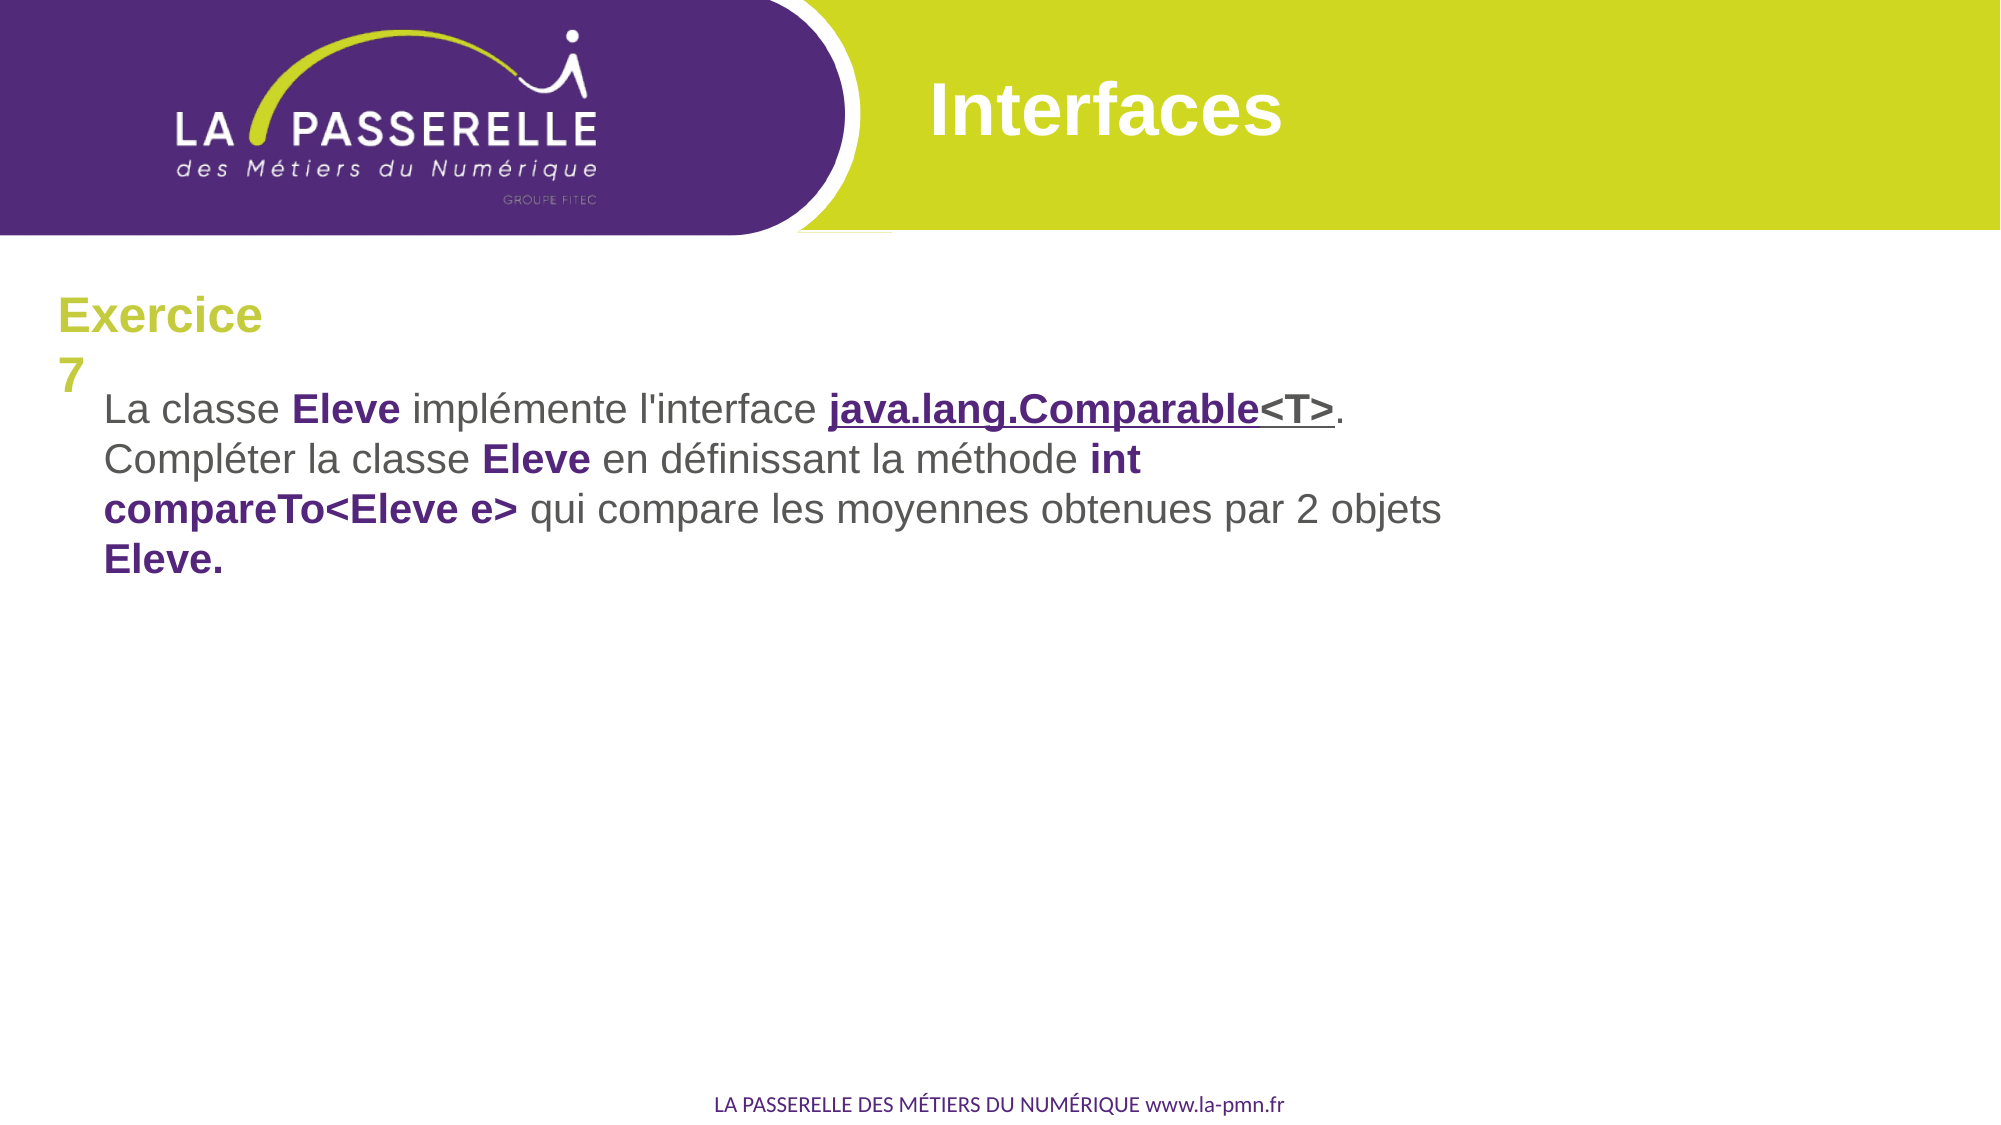

Interfaces
Exercice 7
La classe Eleve implémente l'interface java.lang.Comparable<T>.
Compléter la classe Eleve en définissant la méthode int compareTo<Eleve e> qui compare les moyennes obtenues par 2 objets Eleve.

LA PASSERELLE DES MÉTIERS DU NUMÉRIQUE www.la-pmn.fr